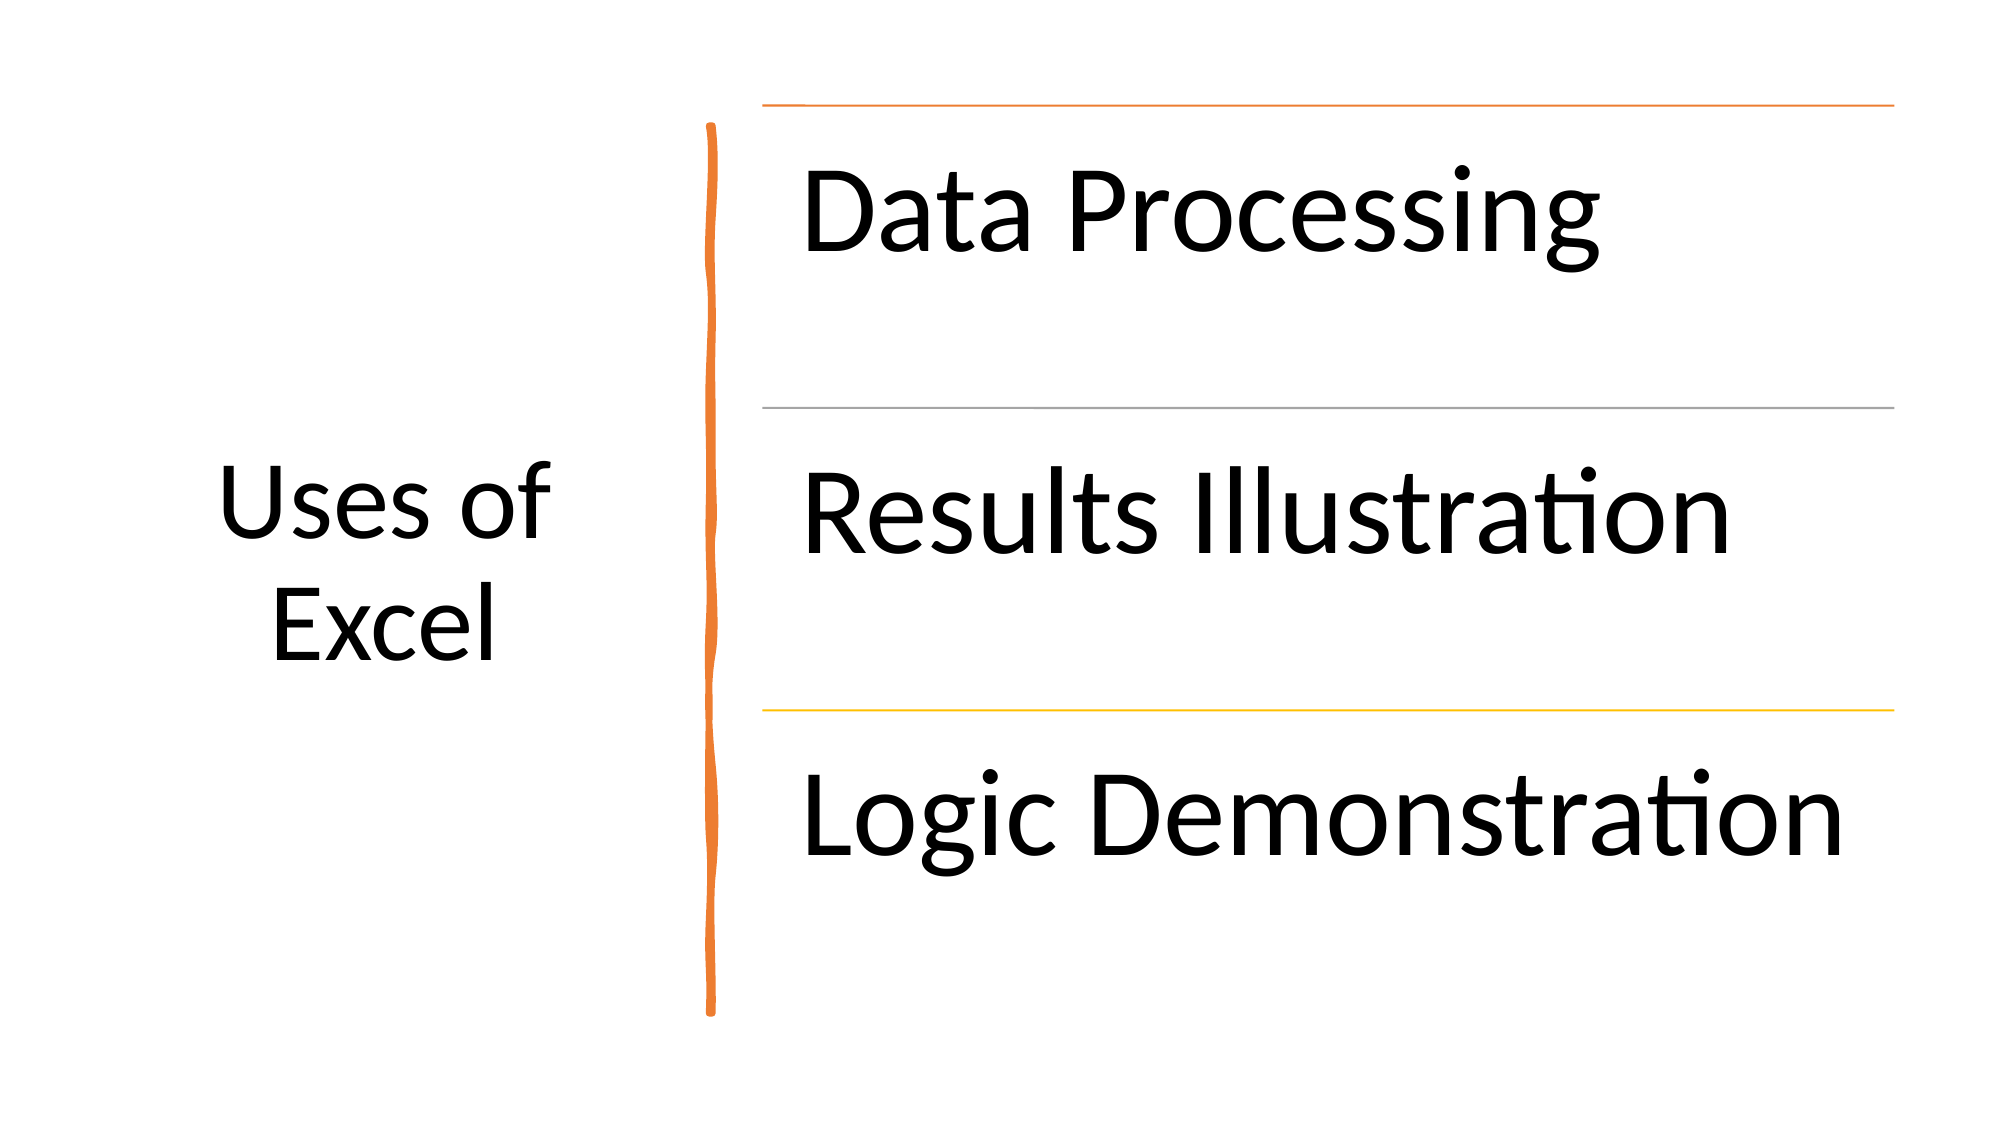

Data Processing
Results Illustration
Logic Demonstration
# Uses of Excel